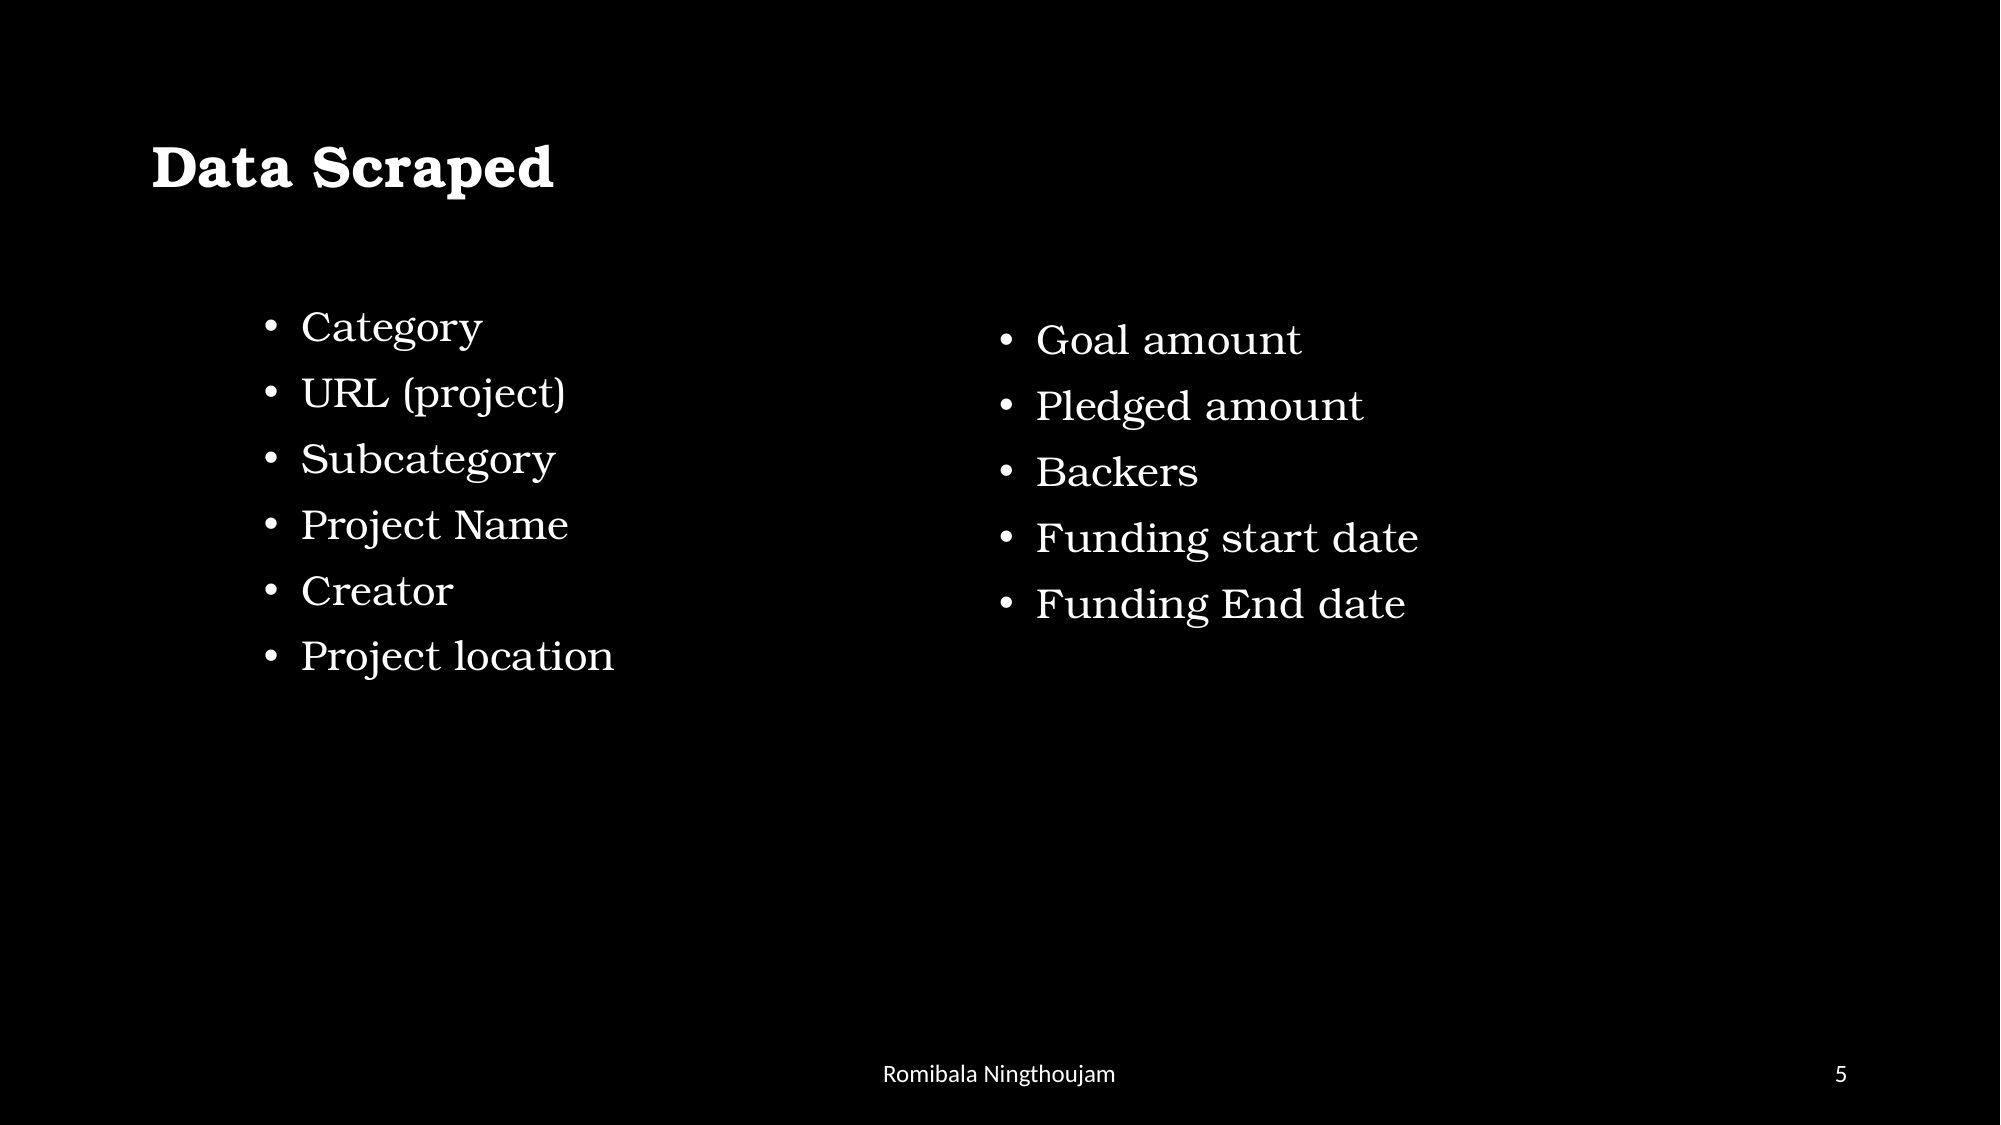

# Data Scraped
Category
URL (project)
Subcategory
Project Name
Creator
Project location

Goal amount
Pledged amount
Backers
Funding start date
Funding End date

Romibala Ningthoujam
5